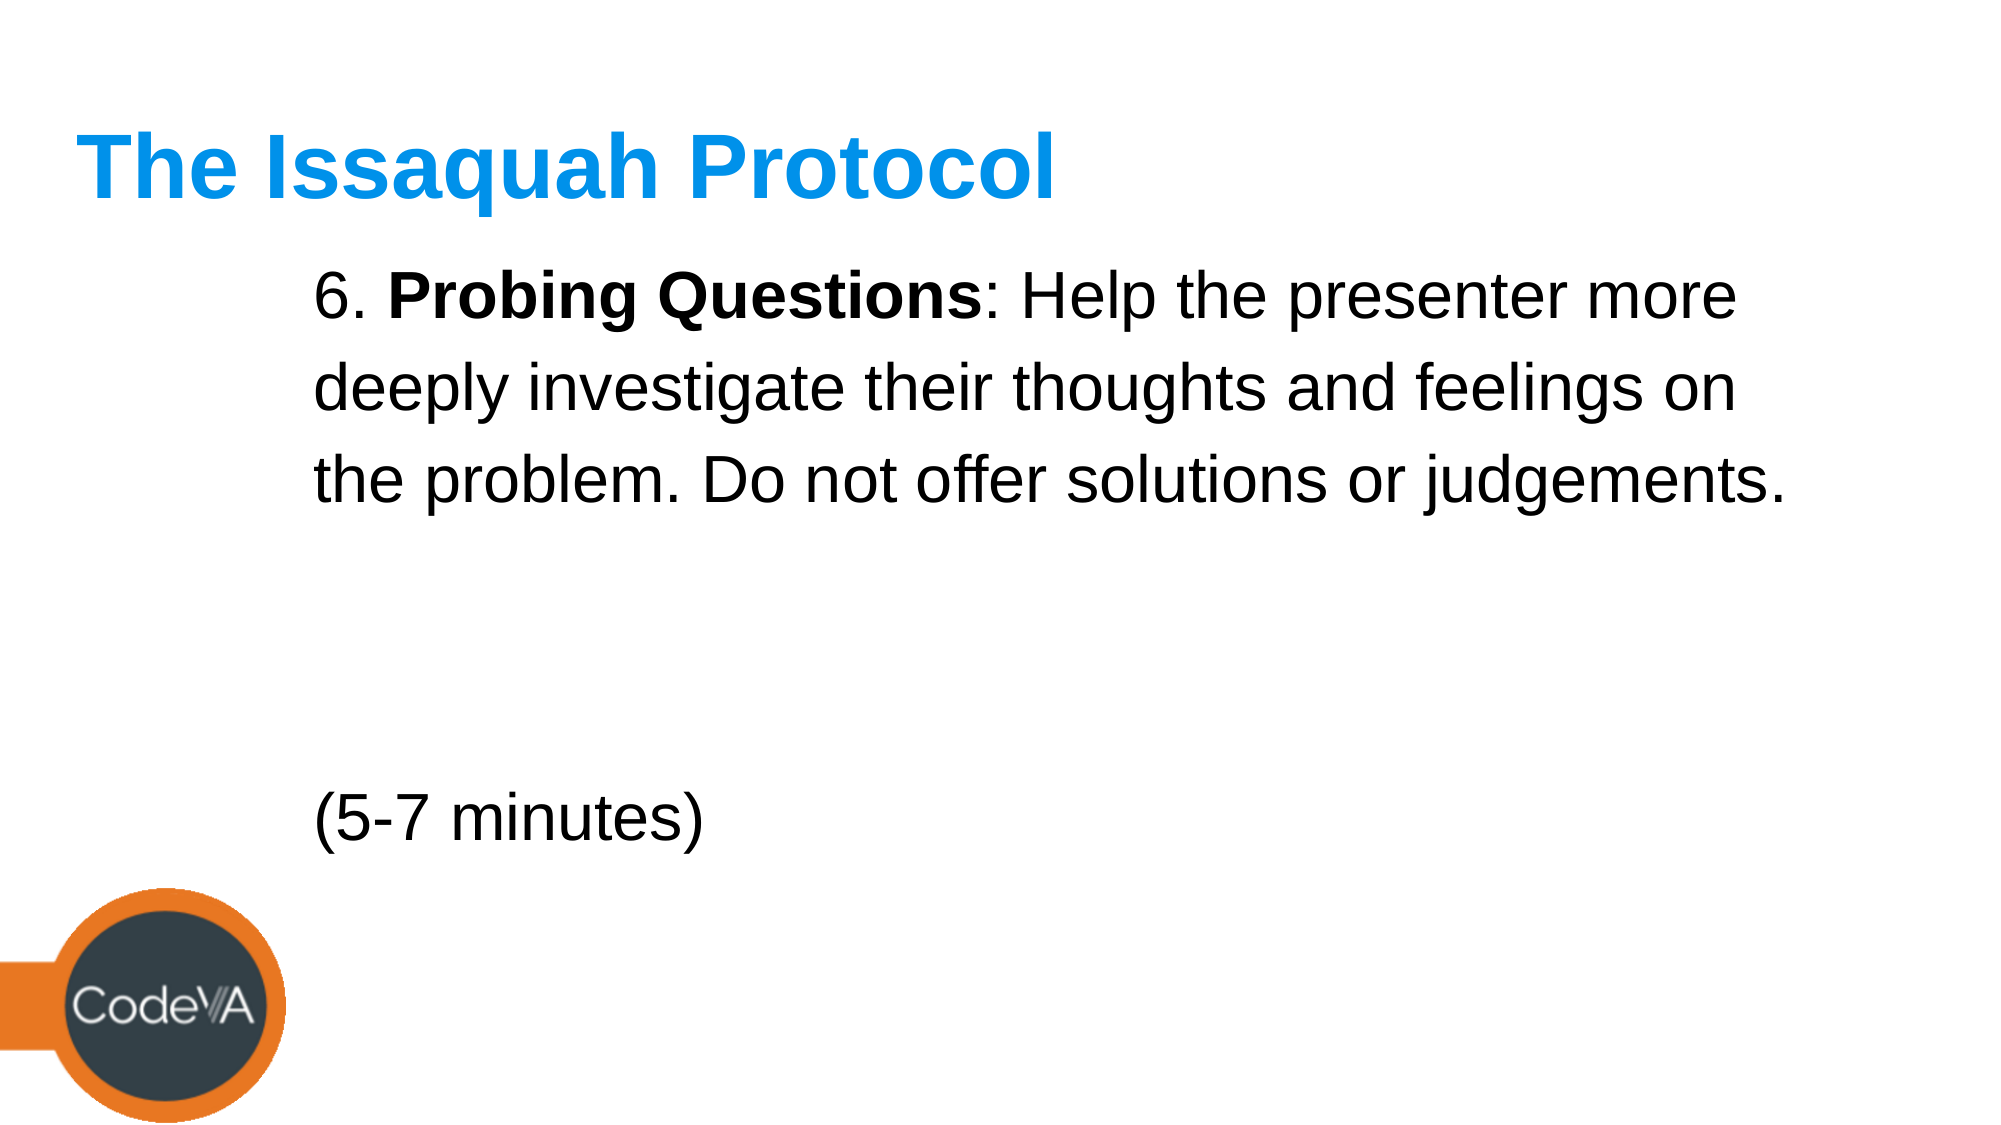

# The Issaquah Protocol
6. Probing Questions: Help the presenter more deeply investigate their thoughts and feelings on the problem. Do not offer solutions or judgements.

(5-7 minutes)